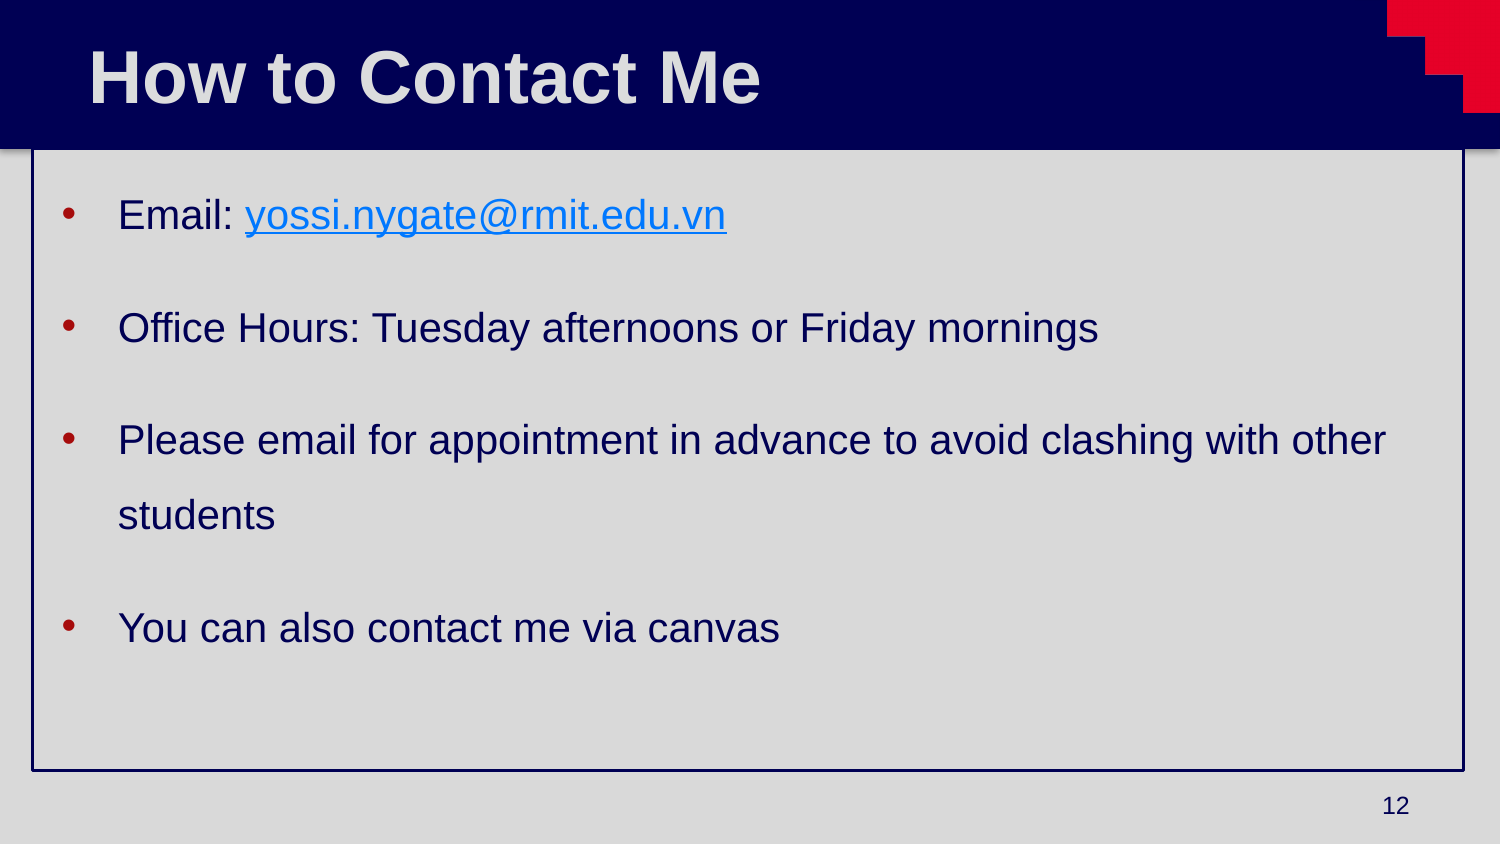

# How to Contact Me
Email: yossi.nygate@rmit.edu.vn
Office Hours: Tuesday afternoons or Friday mornings
Please email for appointment in advance to avoid clashing with other students
You can also contact me via canvas
12